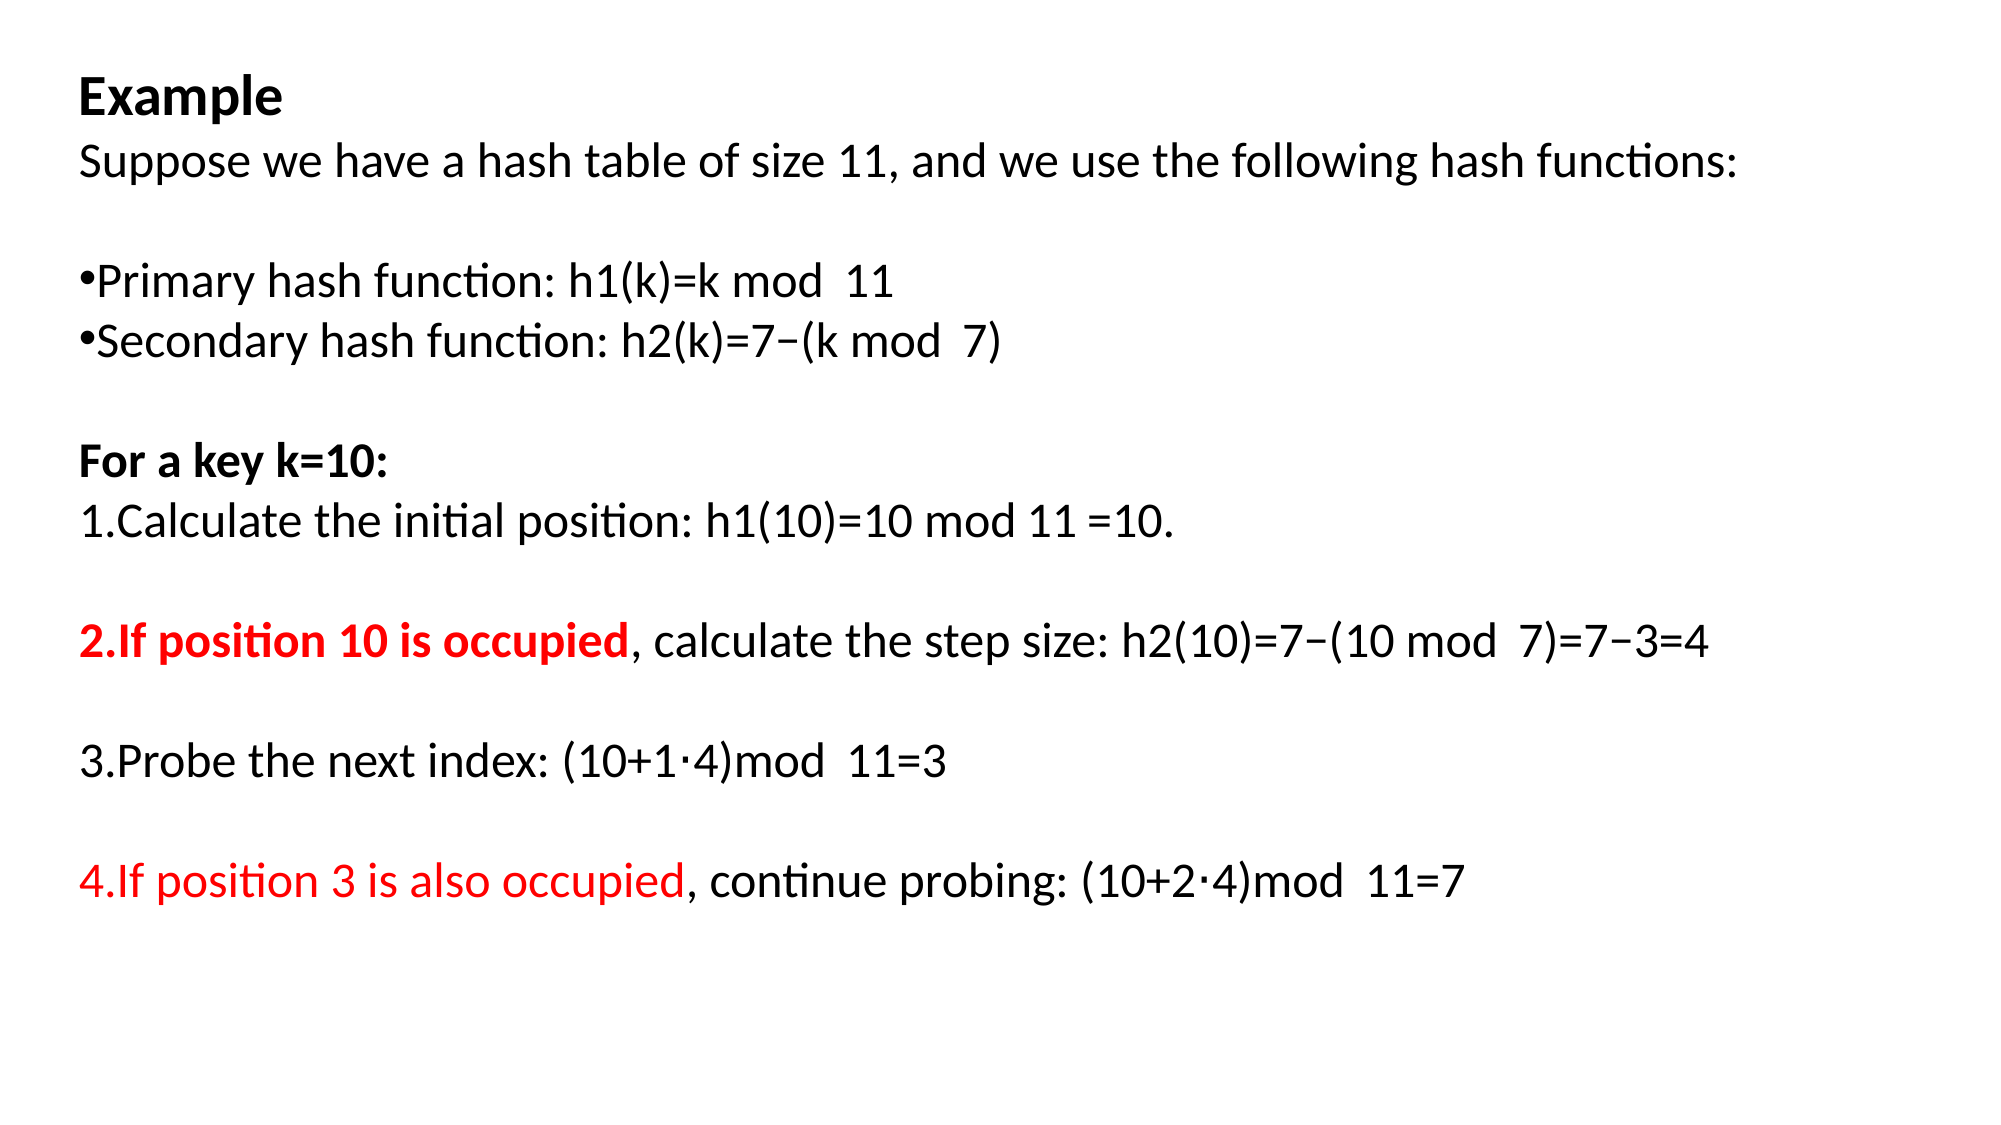

Example
Suppose we have a hash table of size 11, and we use the following hash functions:

Primary hash function: h1(k)=k mod  11
Secondary hash function: h2(k)=7−(k mod  7)

For a key k=10:
Calculate the initial position: h1(10)=10 mod 11 =10.

If position 10 is occupied, calculate the step size: h2(10)=7−(10 mod  7)=7−3=4

Probe the next index: (10+1⋅4)mod  11=3

If position 3 is also occupied, continue probing: (10+2⋅4)mod  11=7